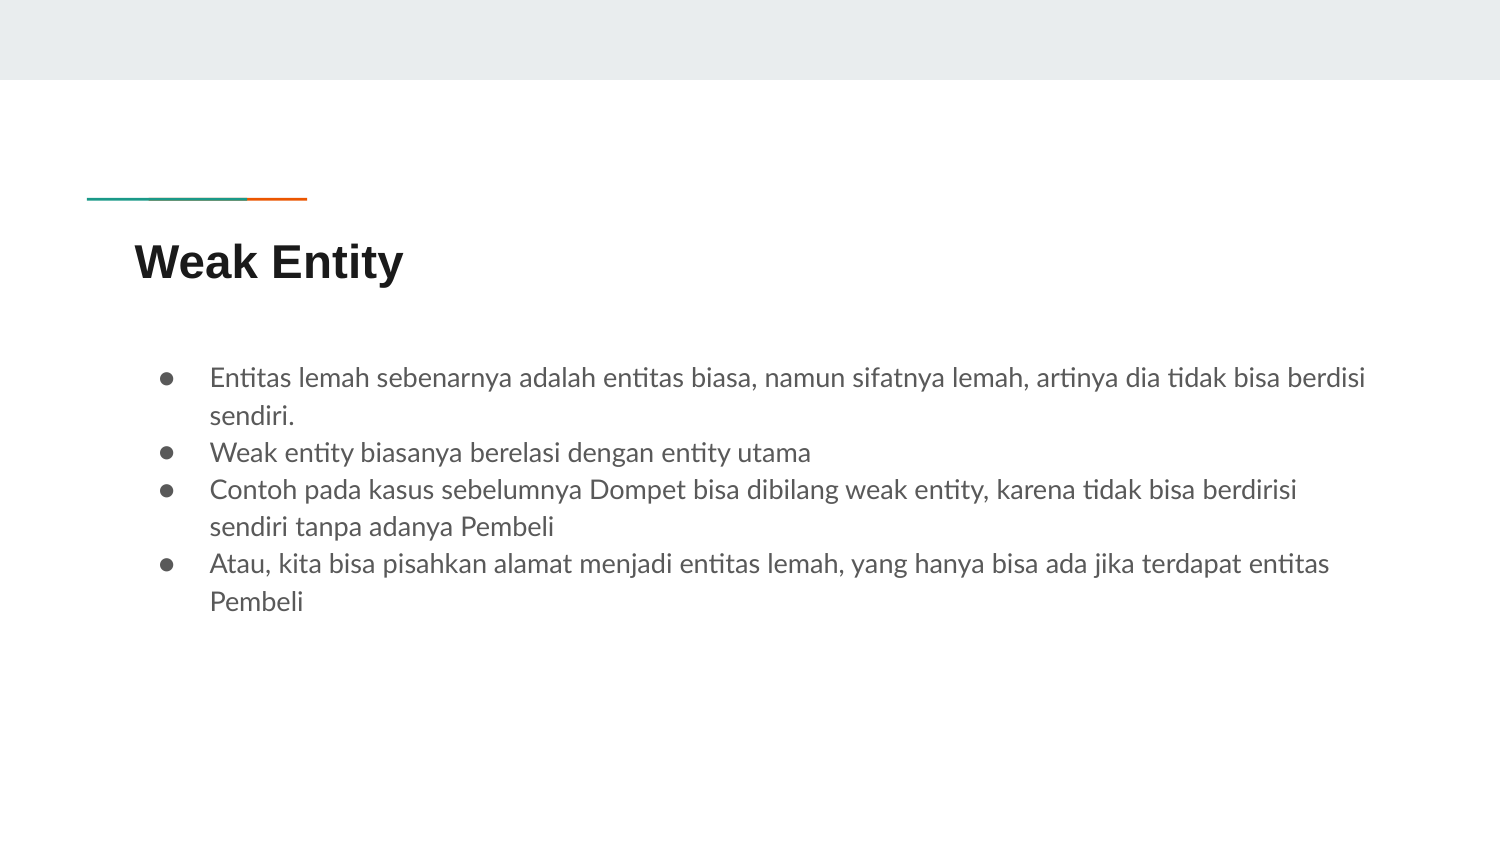

# Weak Entity
Entitas lemah sebenarnya adalah entitas biasa, namun sifatnya lemah, artinya dia tidak bisa berdisi sendiri.
Weak entity biasanya berelasi dengan entity utama
Contoh pada kasus sebelumnya Dompet bisa dibilang weak entity, karena tidak bisa berdirisi sendiri tanpa adanya Pembeli
Atau, kita bisa pisahkan alamat menjadi entitas lemah, yang hanya bisa ada jika terdapat entitas Pembeli